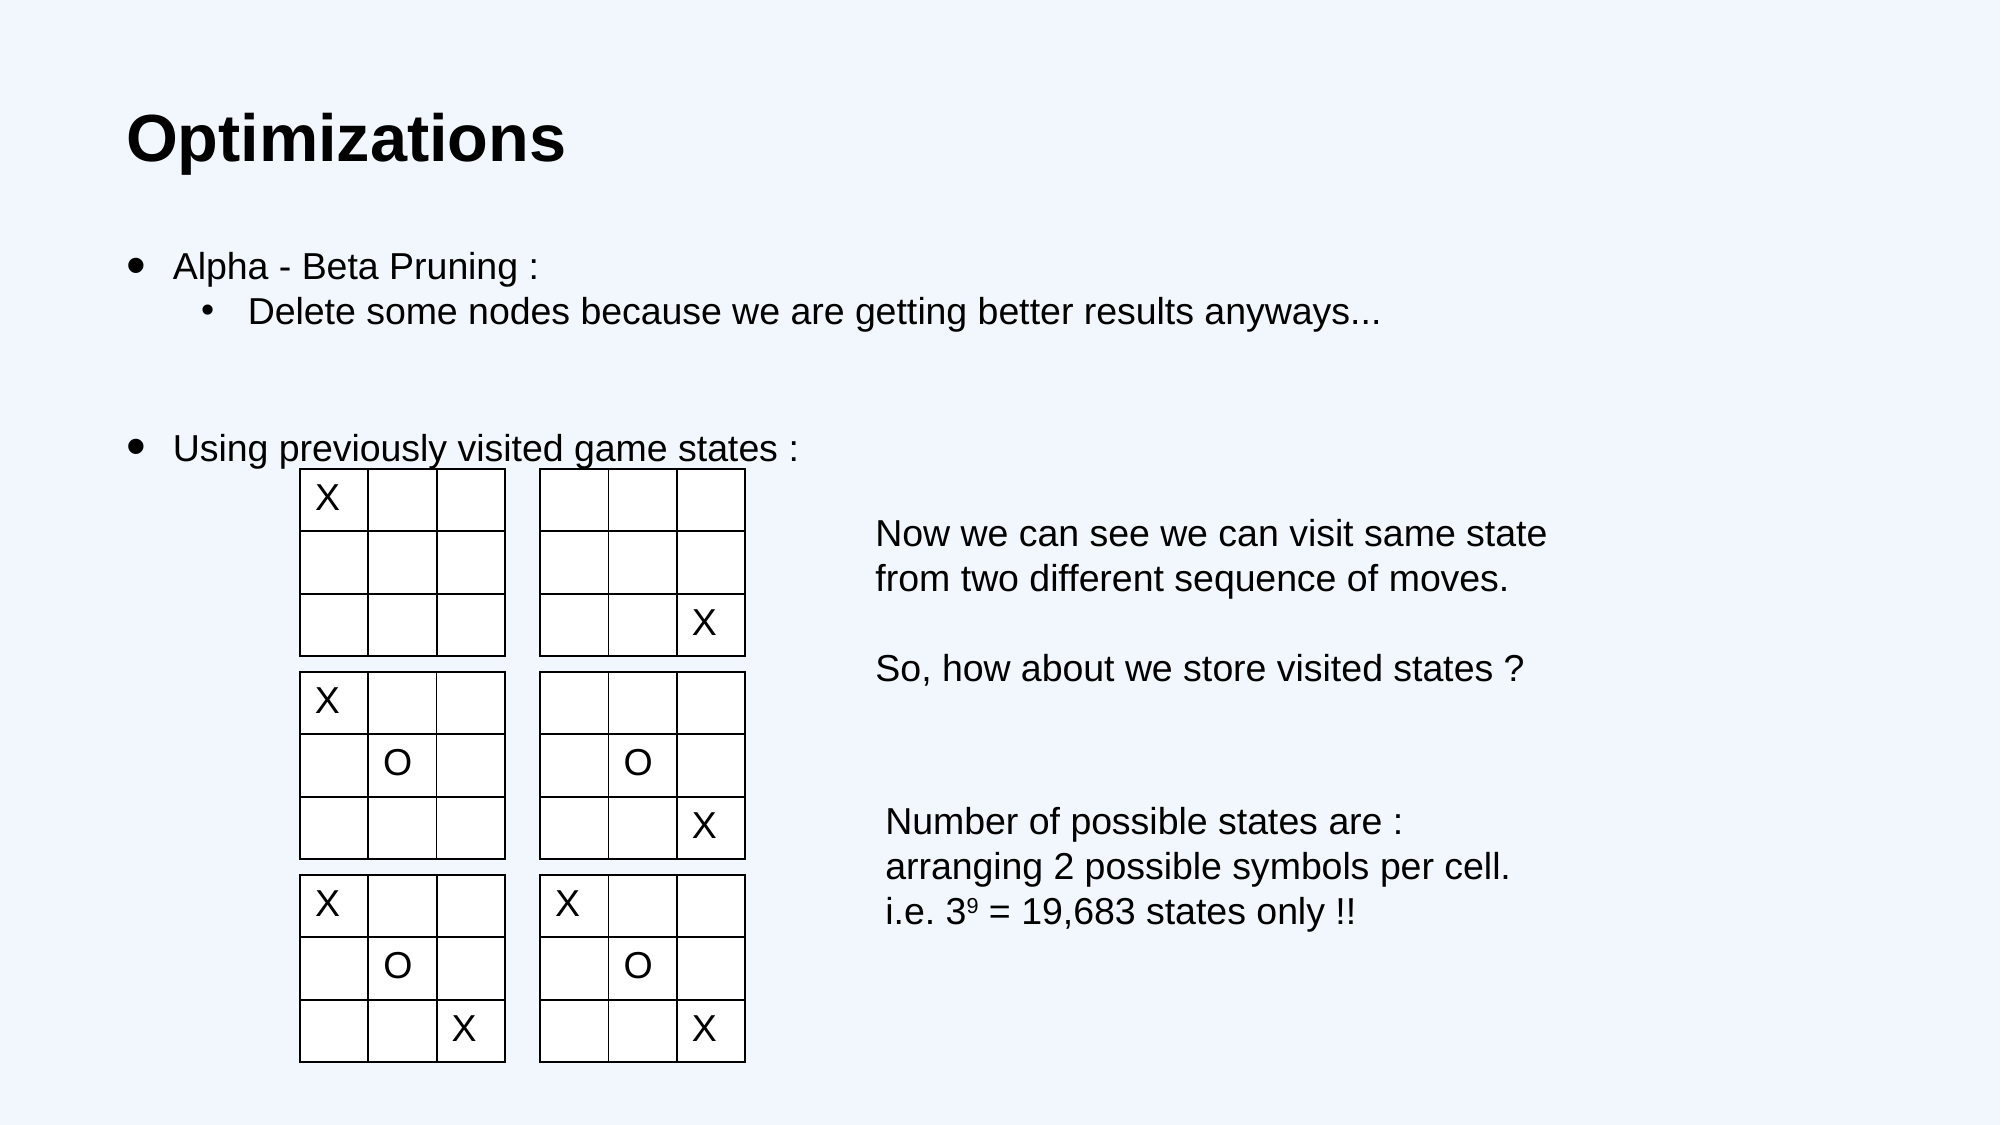

Optimizations
Alpha - Beta Pruning :
Delete some nodes because we are getting better results anyways...
Using previously visited game states :

| X |  |  |
| --- | --- | --- |
|  |  |  |
|  |  |  |
|  |  |  |
| --- | --- | --- |
|  |  |  |
|  |  | X |
Now we can see we can visit same state from two different sequence of moves.

So, how about we store visited states ?
| X |  |  |
| --- | --- | --- |
|  | O |  |
|  |  |  |
|  |  |  |
| --- | --- | --- |
|  | O |  |
|  |  | X |
Number of possible states are :
arranging 2 possible symbols per cell.
i.e. 39 = 19,683 states only !!
| X |  |  |
| --- | --- | --- |
|  | O |  |
|  |  | X |
| X |  |  |
| --- | --- | --- |
|  | O |  |
|  |  | X |